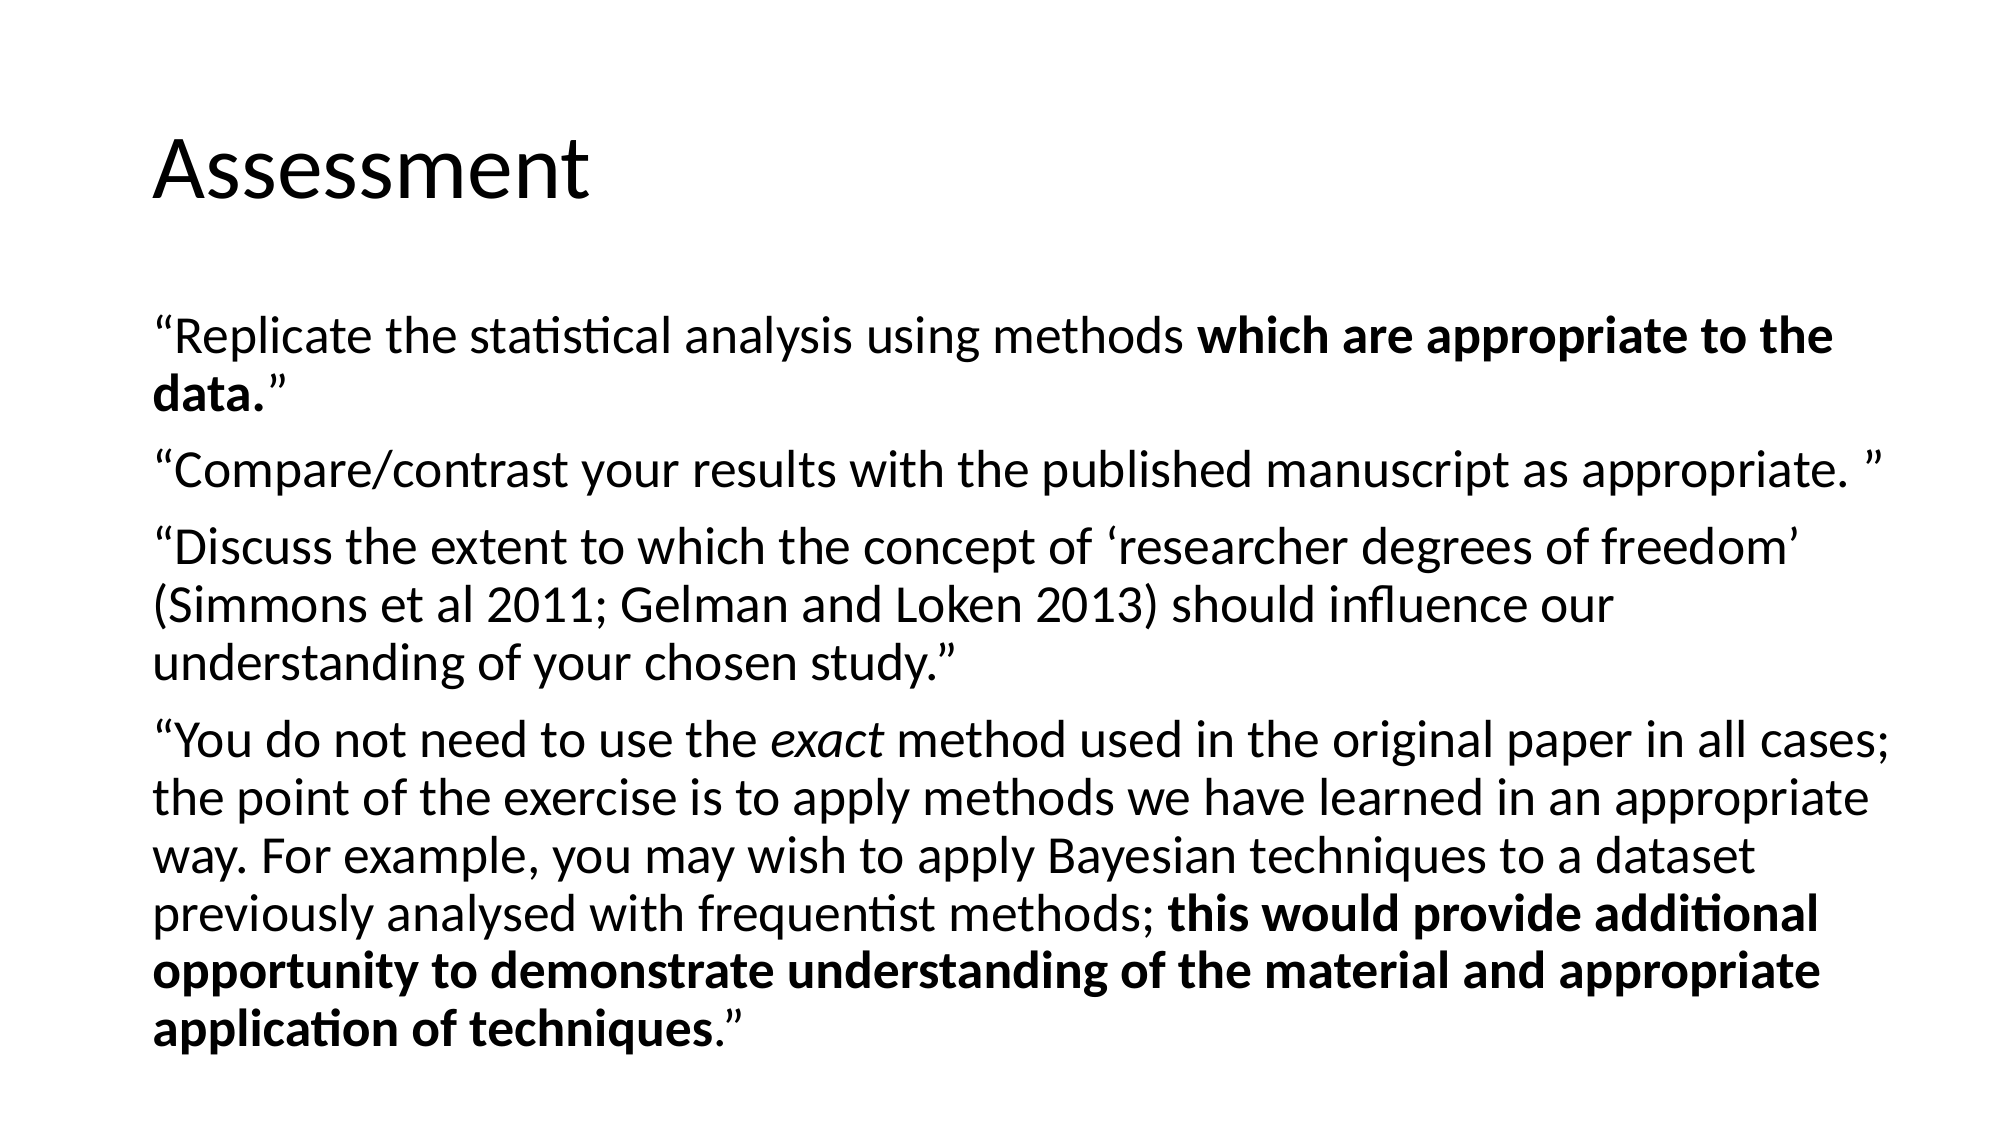

# Assessment
“Replicate the statistical analysis using methods which are appropriate to the data.”
“Compare/contrast your results with the published manuscript as appropriate. ”
“Discuss the extent to which the concept of ‘researcher degrees of freedom’ (Simmons et al 2011; Gelman and Loken 2013) should influence our understanding of your chosen study.”
“You do not need to use the exact method used in the original paper in all cases; the point of the exercise is to apply methods we have learned in an appropriate way. For example, you may wish to apply Bayesian techniques to a dataset previously analysed with frequentist methods; this would provide additional opportunity to demonstrate understanding of the material and appropriate application of techniques.”